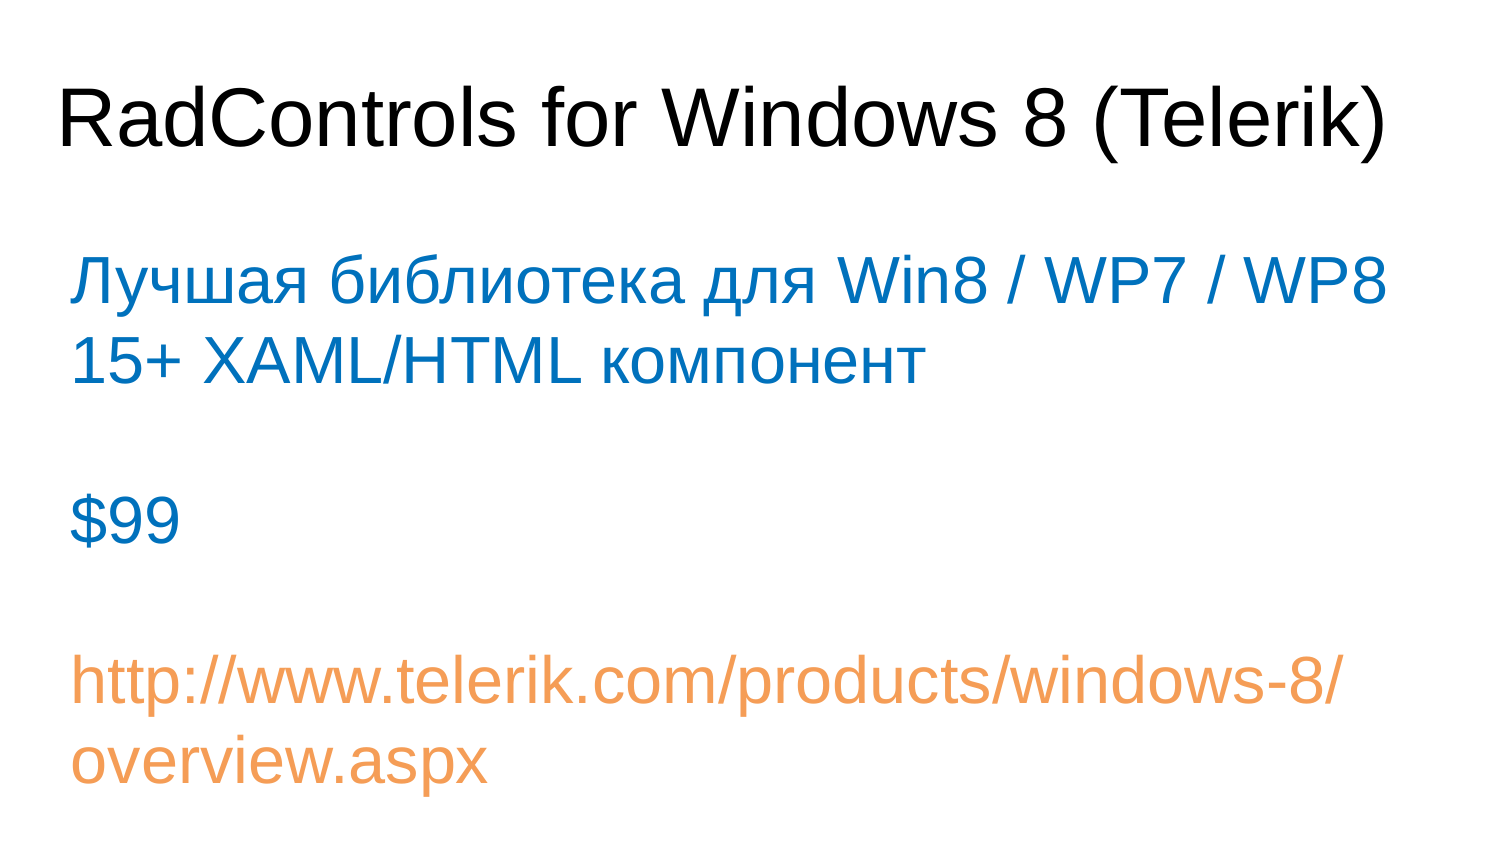

# RadControls for Windows 8 (Telerik)
Лучшая библиотека для Win8 / WP7 / WP8
15+ XAML/HTML компонент

$99

http://www.telerik.com/products/windows-8/overview.aspx
Application